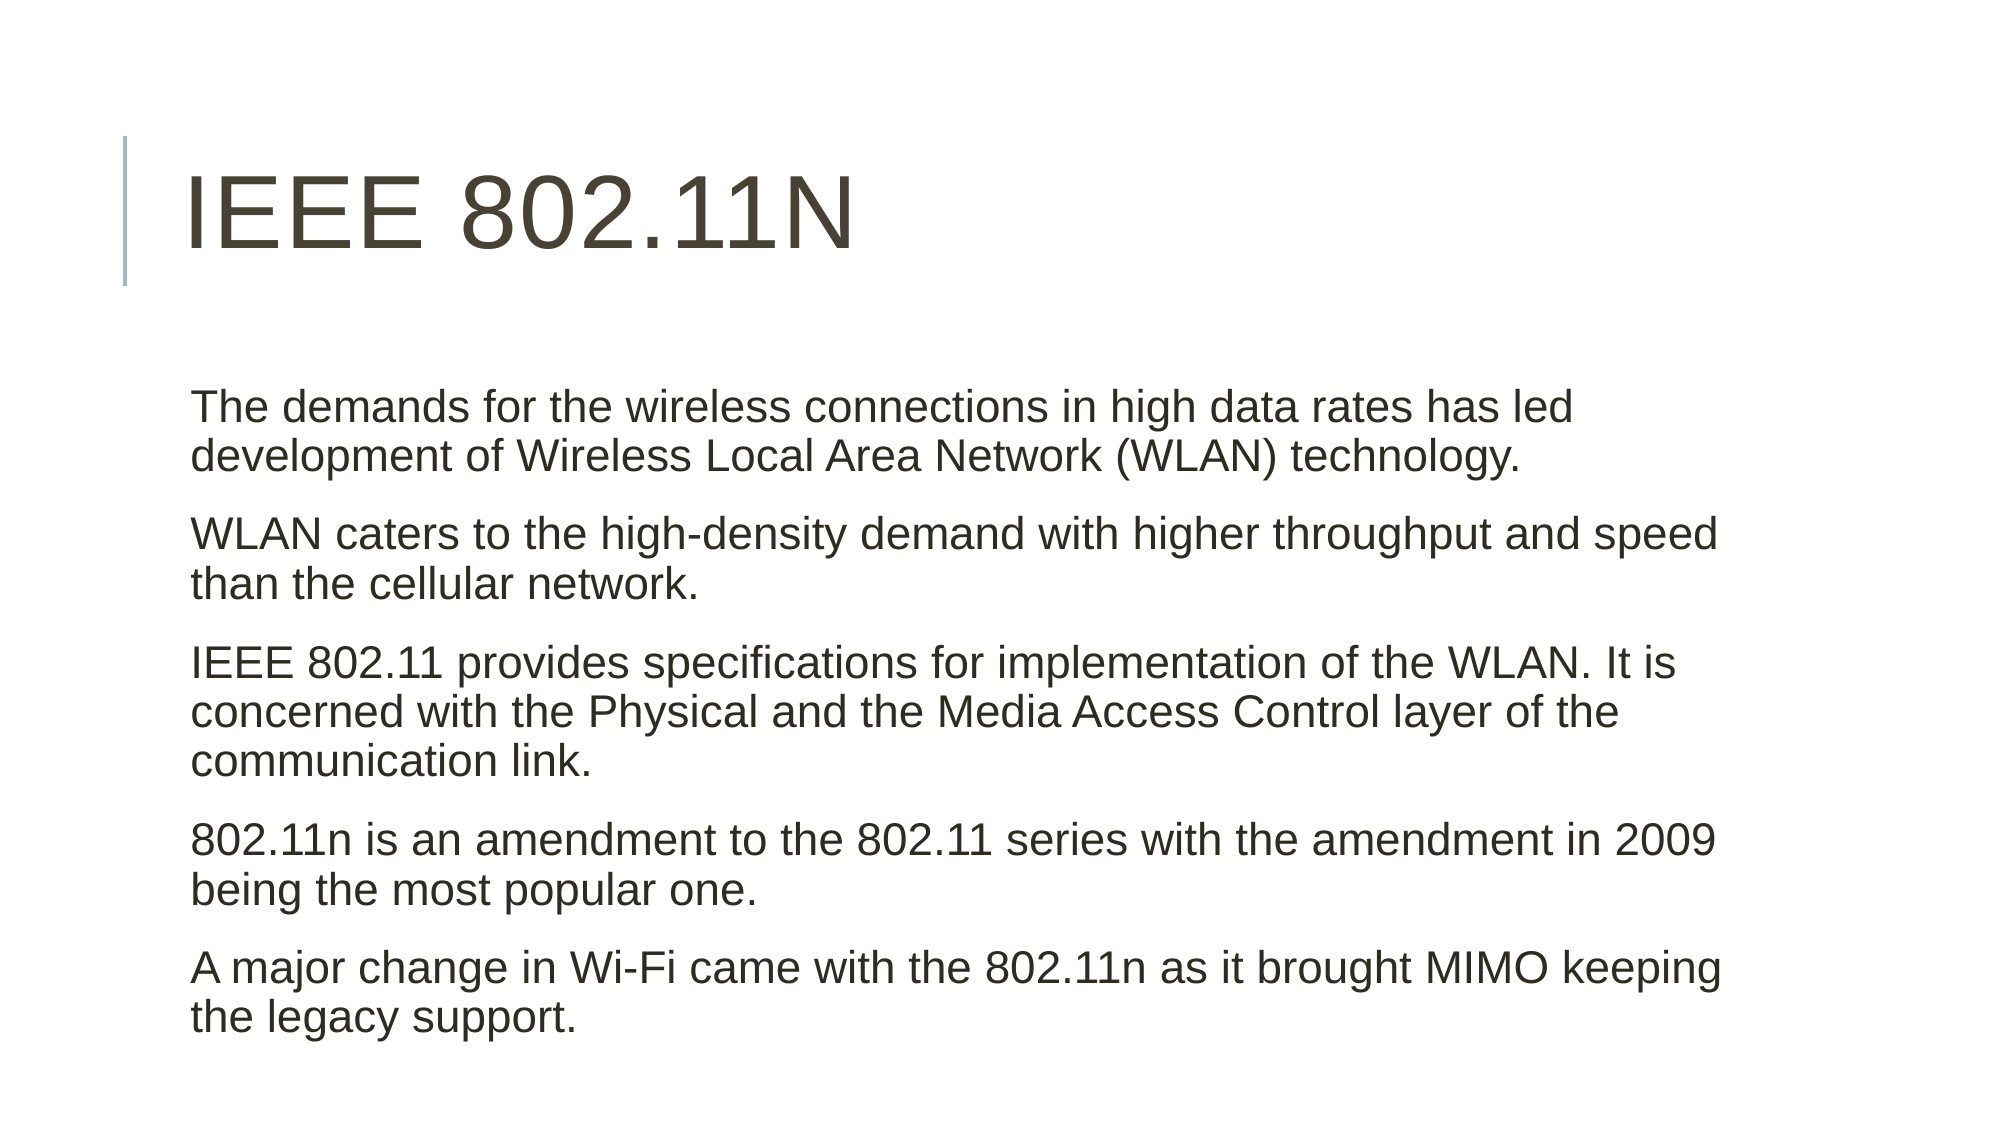

# IEEE 802.11n
The demands for the wireless connections in high data rates has led development of Wireless Local Area Network (WLAN) technology.
WLAN caters to the high-density demand with higher throughput and speed than the cellular network.
IEEE 802.11 provides specifications for implementation of the WLAN. It is concerned with the Physical and the Media Access Control layer of the communication link.
802.11n is an amendment to the 802.11 series with the amendment in 2009 being the most popular one.
A major change in Wi-Fi came with the 802.11n as it brought MIMO keeping the legacy support.